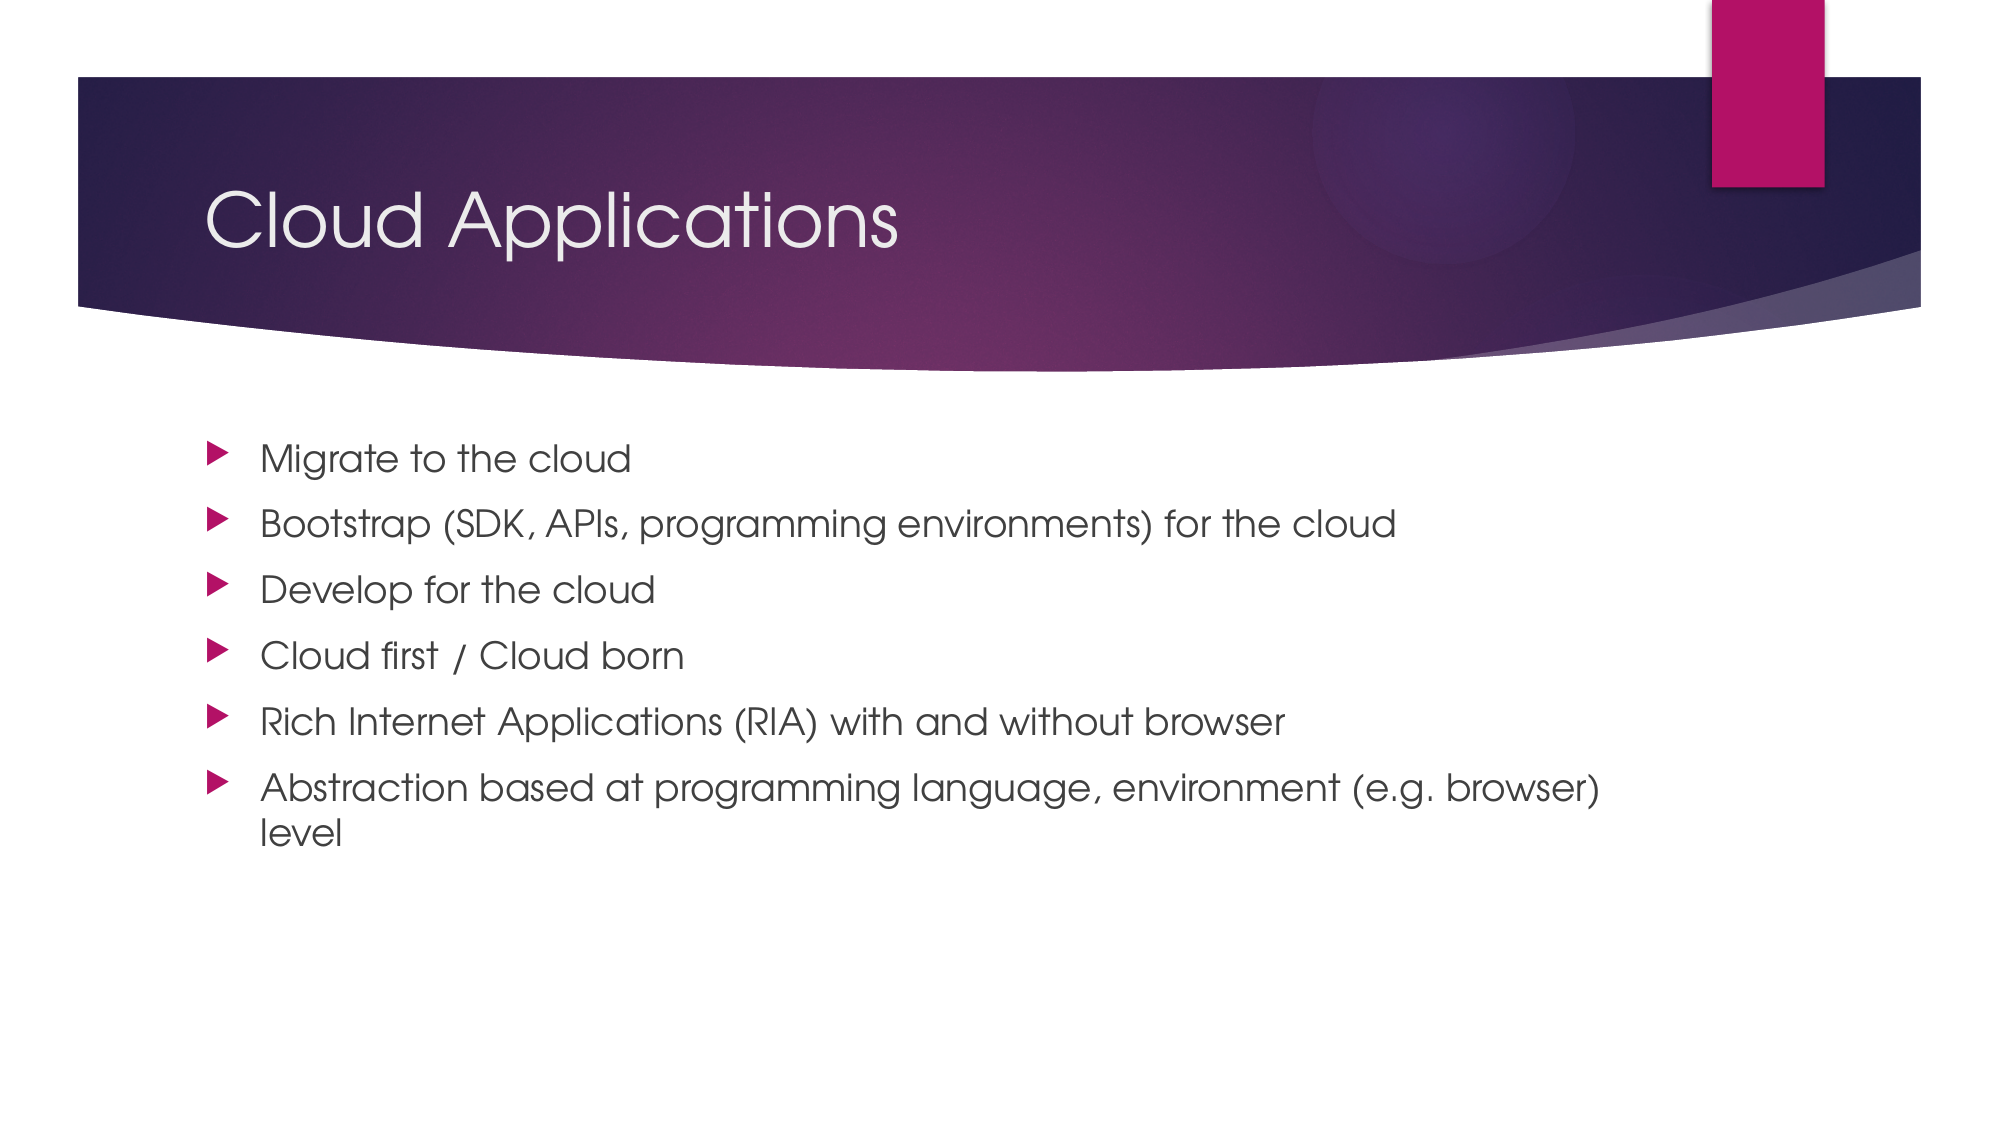

# Cloud Applications
Migrate to the cloud
Bootstrap (SDK, APIs, programming environments) for the cloud
Develop for the cloud
Cloud first / Cloud born
Rich Internet Applications (RIA) with and without browser
Abstraction based at programming language, environment (e.g. browser) level